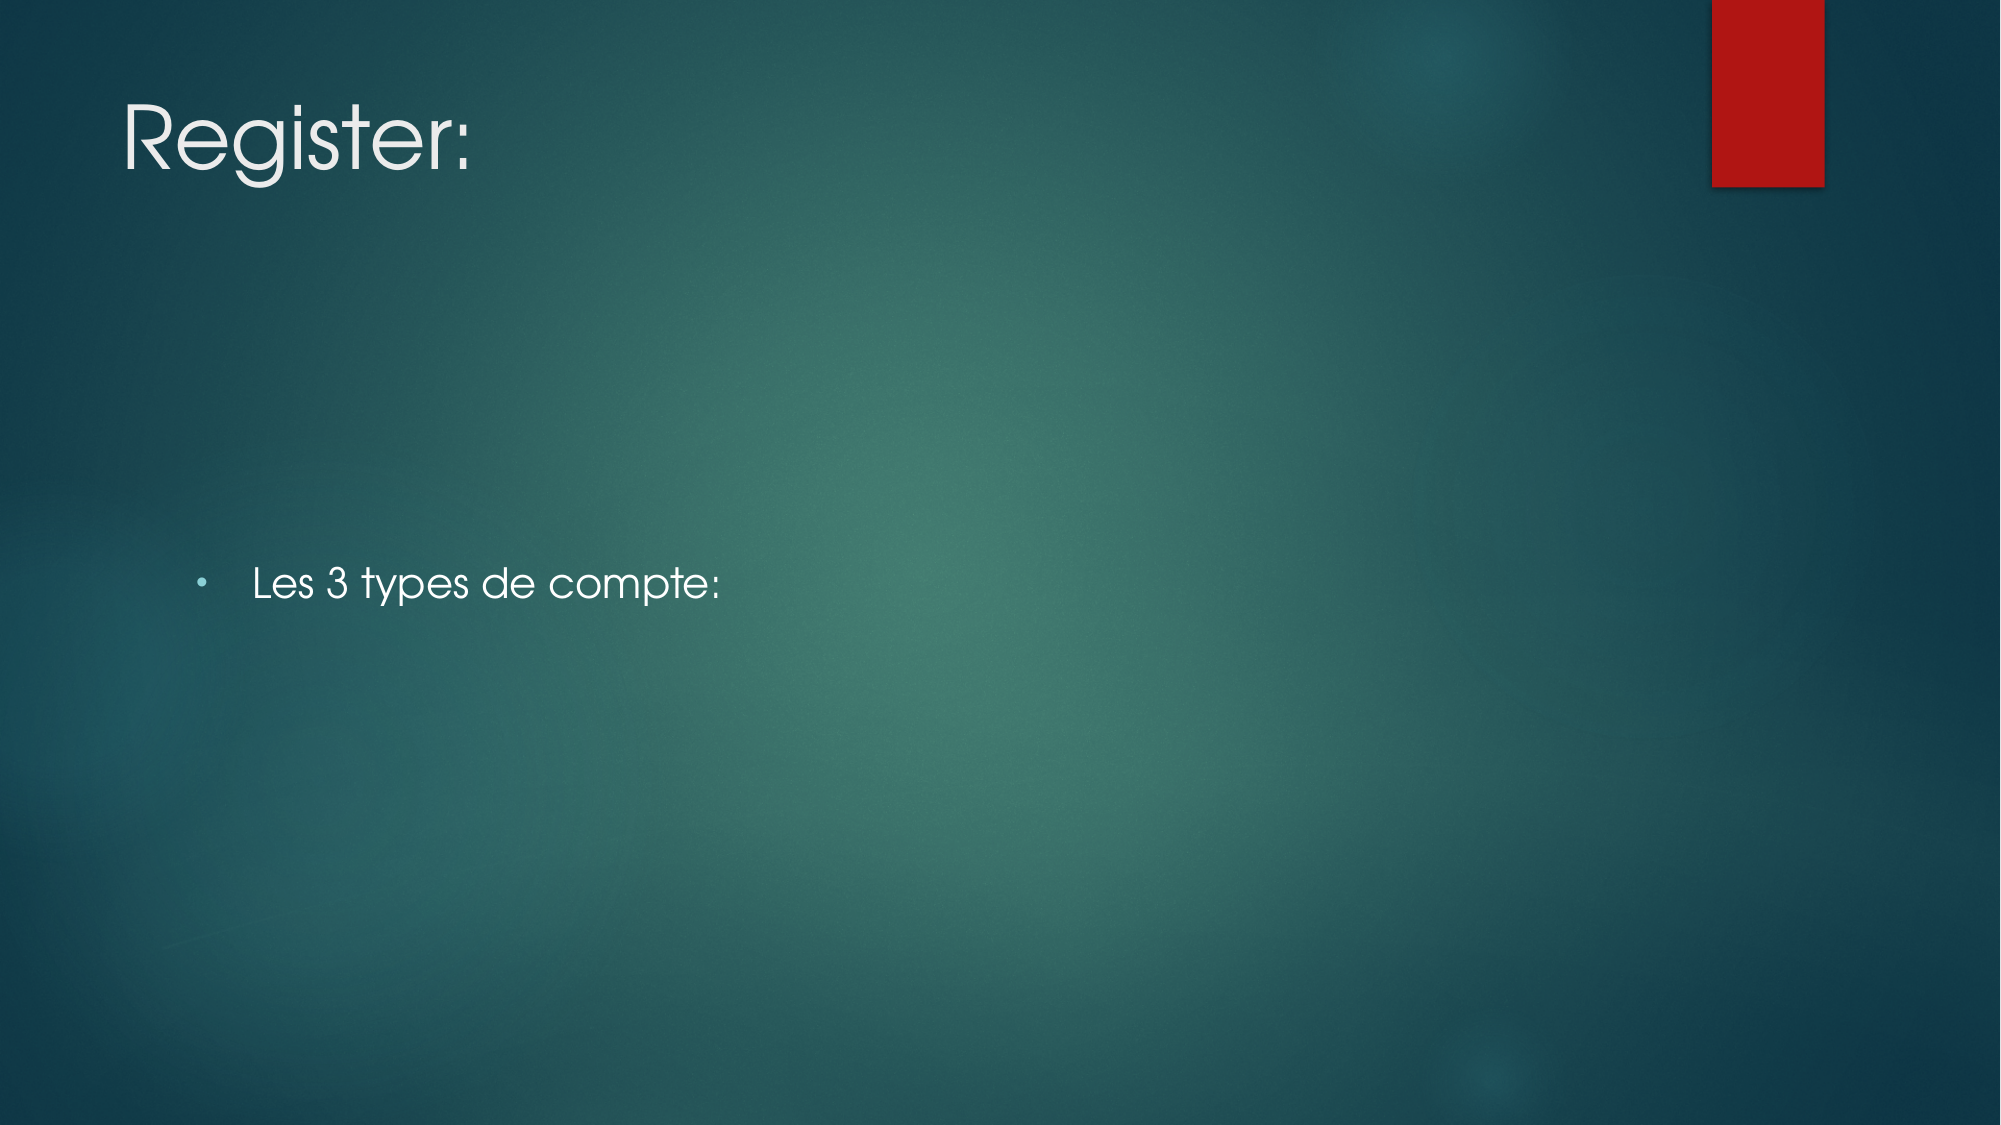

# Register:

Les 3 types de compte: